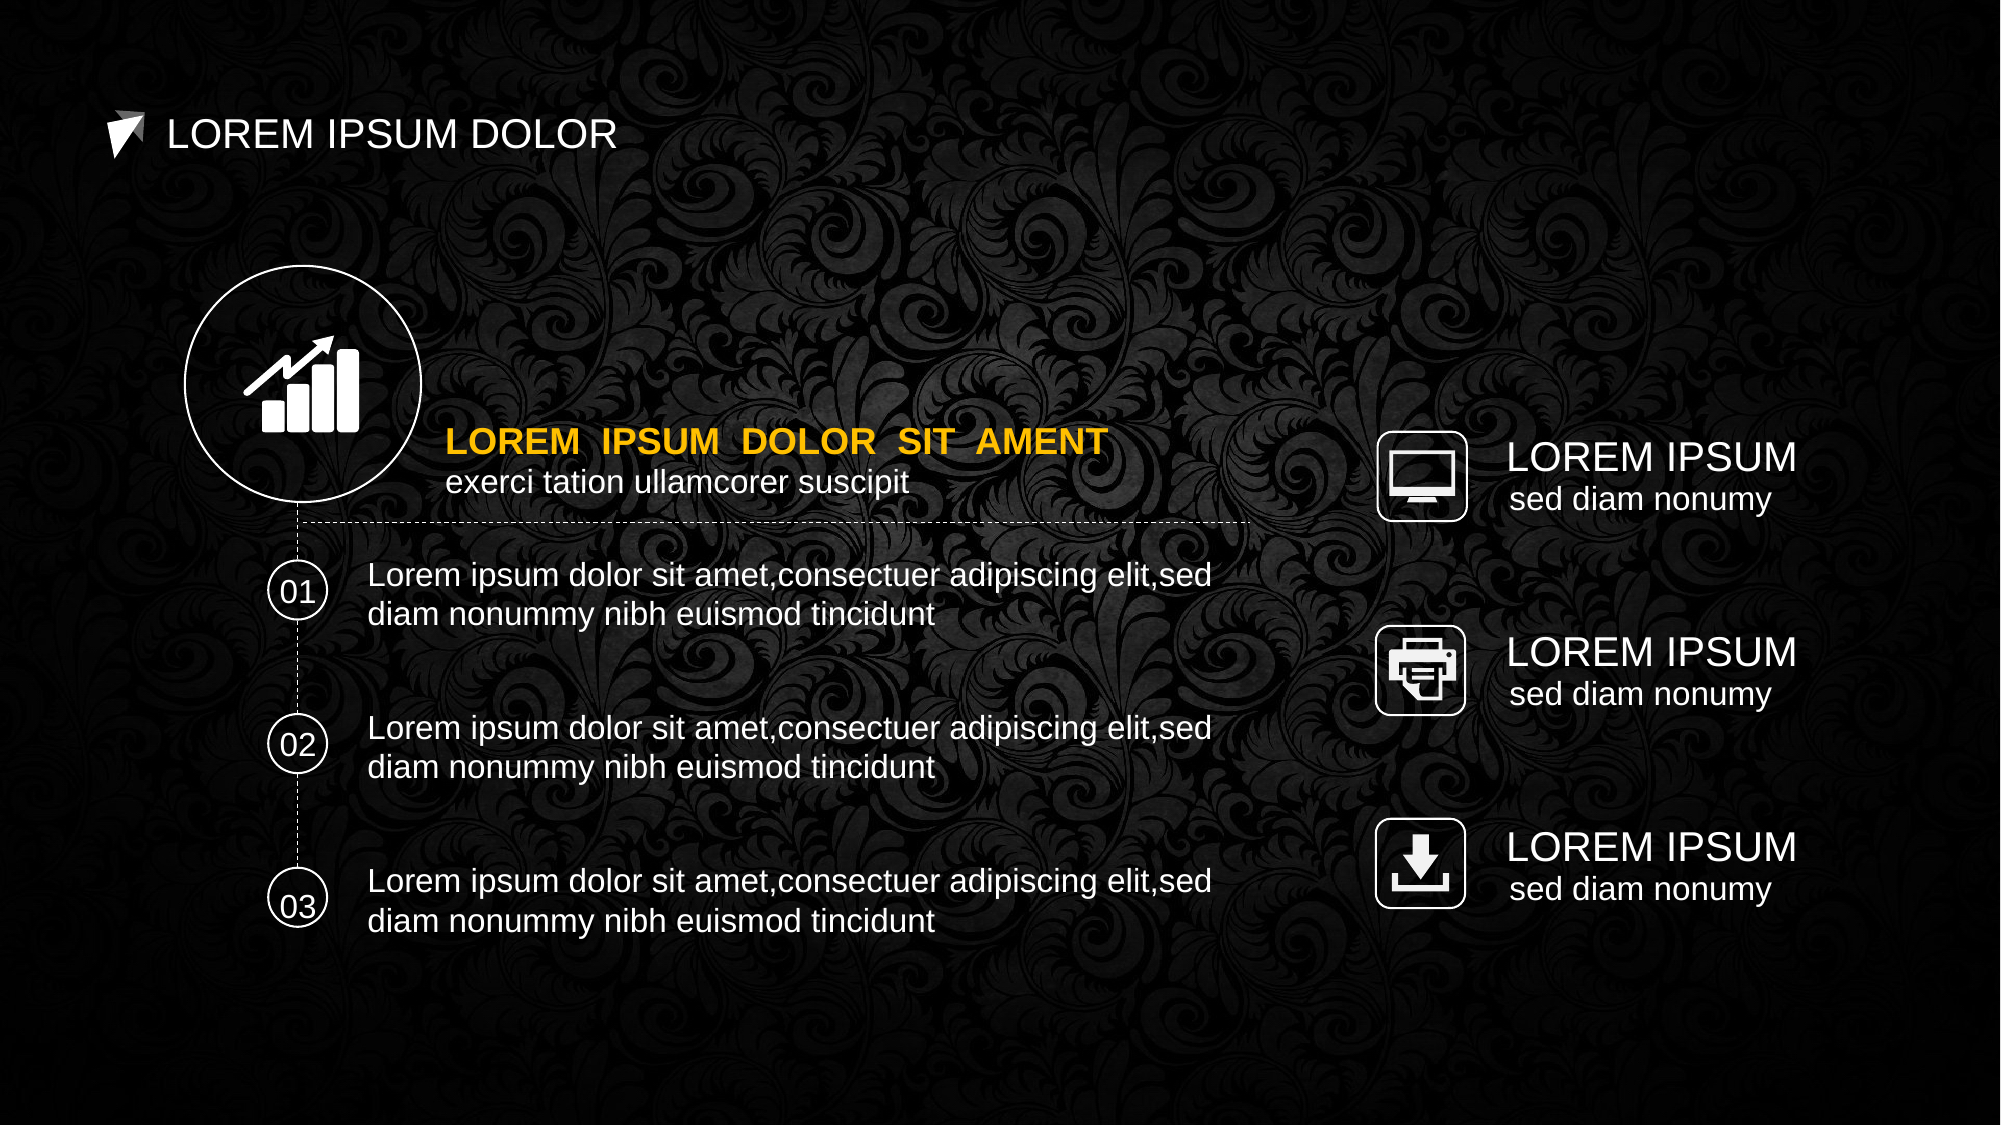

LOREM IPSUM DOLOR

LOREM  IPSUM  DOLOR  SIT  AMENT
LOREM IPSUM

exerci tation ullamcorer suscipit
sed diam nonumy
Lorem ipsum dolor sit amet,consectuer adipiscing elit,sed diam nonummy nibh euismod tincidunt

01
LOREM IPSUM

sed diam nonumy
Lorem ipsum dolor sit amet,consectuer adipiscing elit,sed diam nonummy nibh euismod tincidunt

02
LOREM IPSUM

Lorem ipsum dolor sit amet,consectuer adipiscing elit,sed diam nonummy nibh euismod tincidunt
sed diam nonumy

03